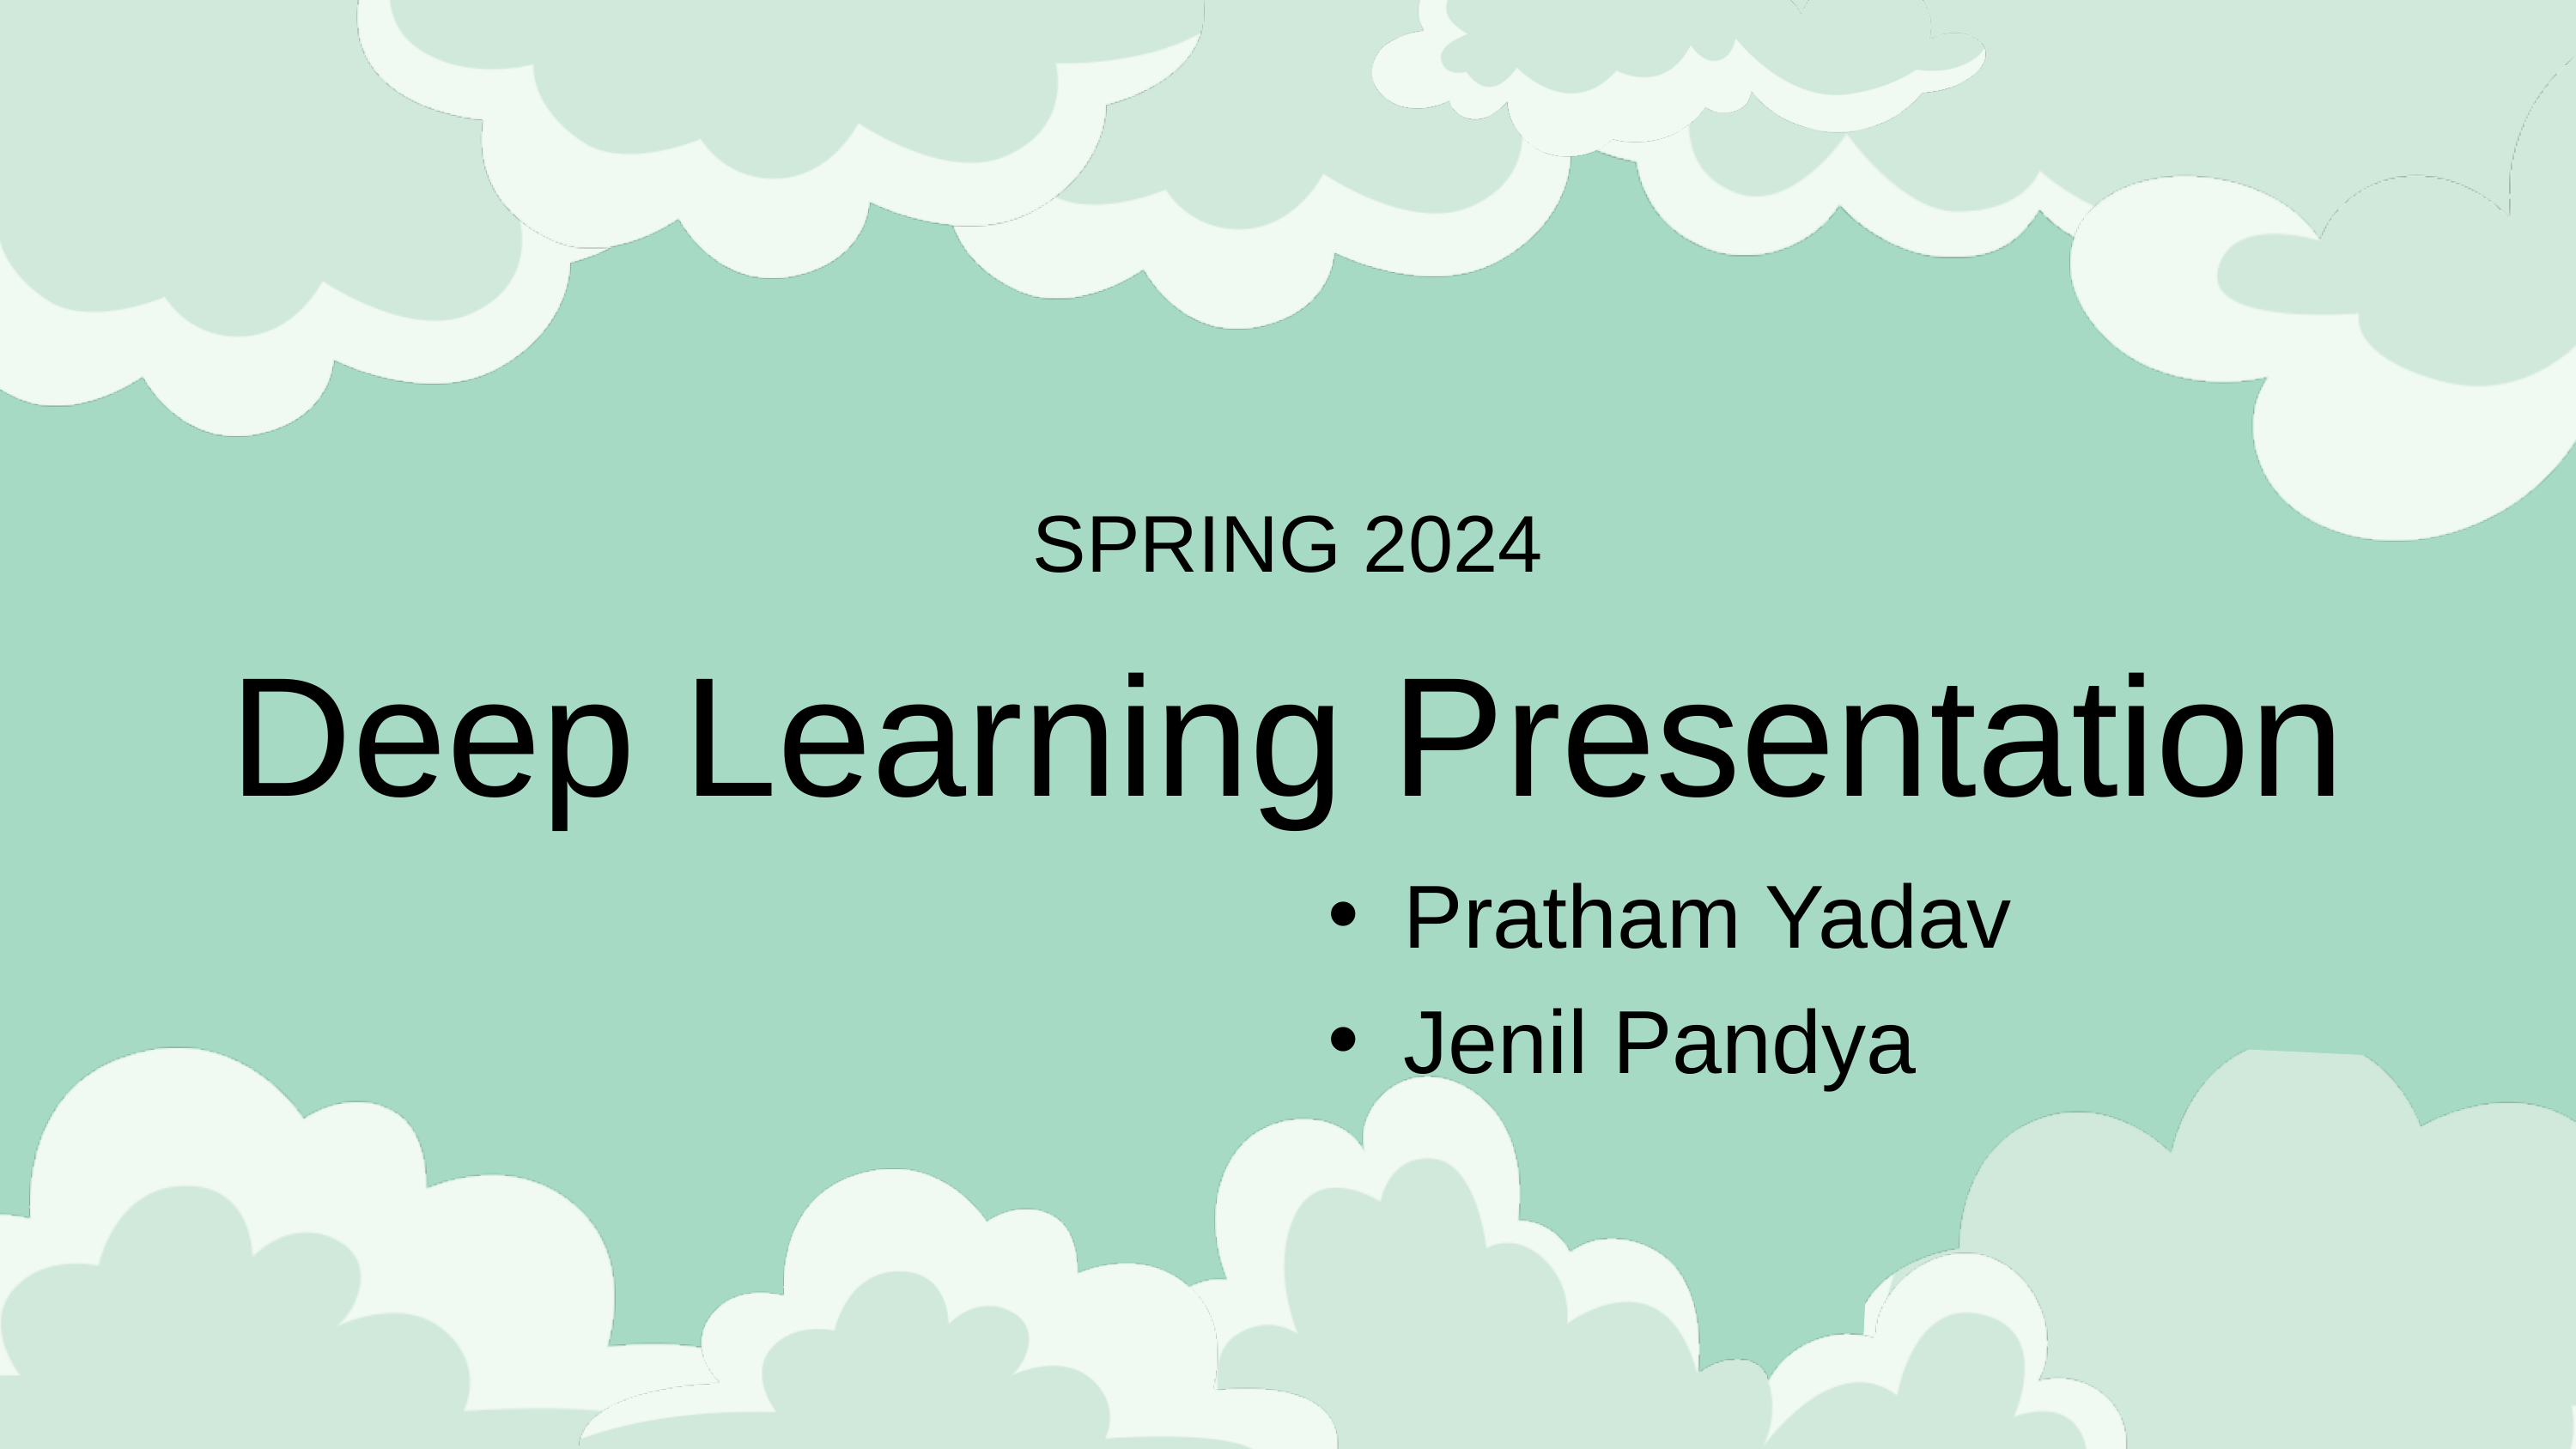

SPRING 2024
Deep Learning Presentation
Pratham Yadav
Jenil Pandya